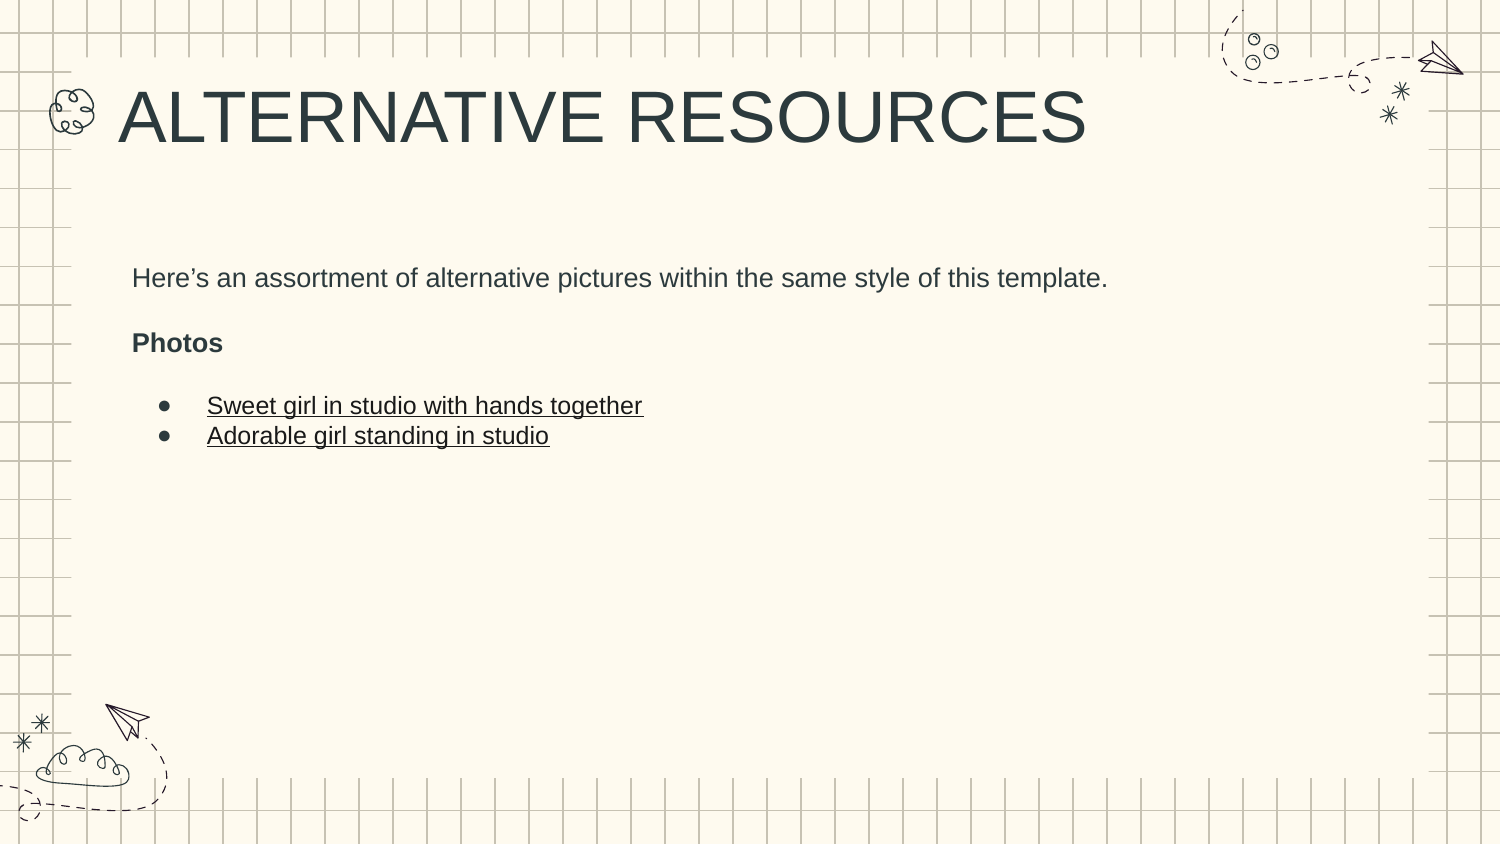

# ALTERNATIVE RESOURCES
Here’s an assortment of alternative pictures within the same style of this template.

Photos
Sweet girl in studio with hands together
Adorable girl standing in studio